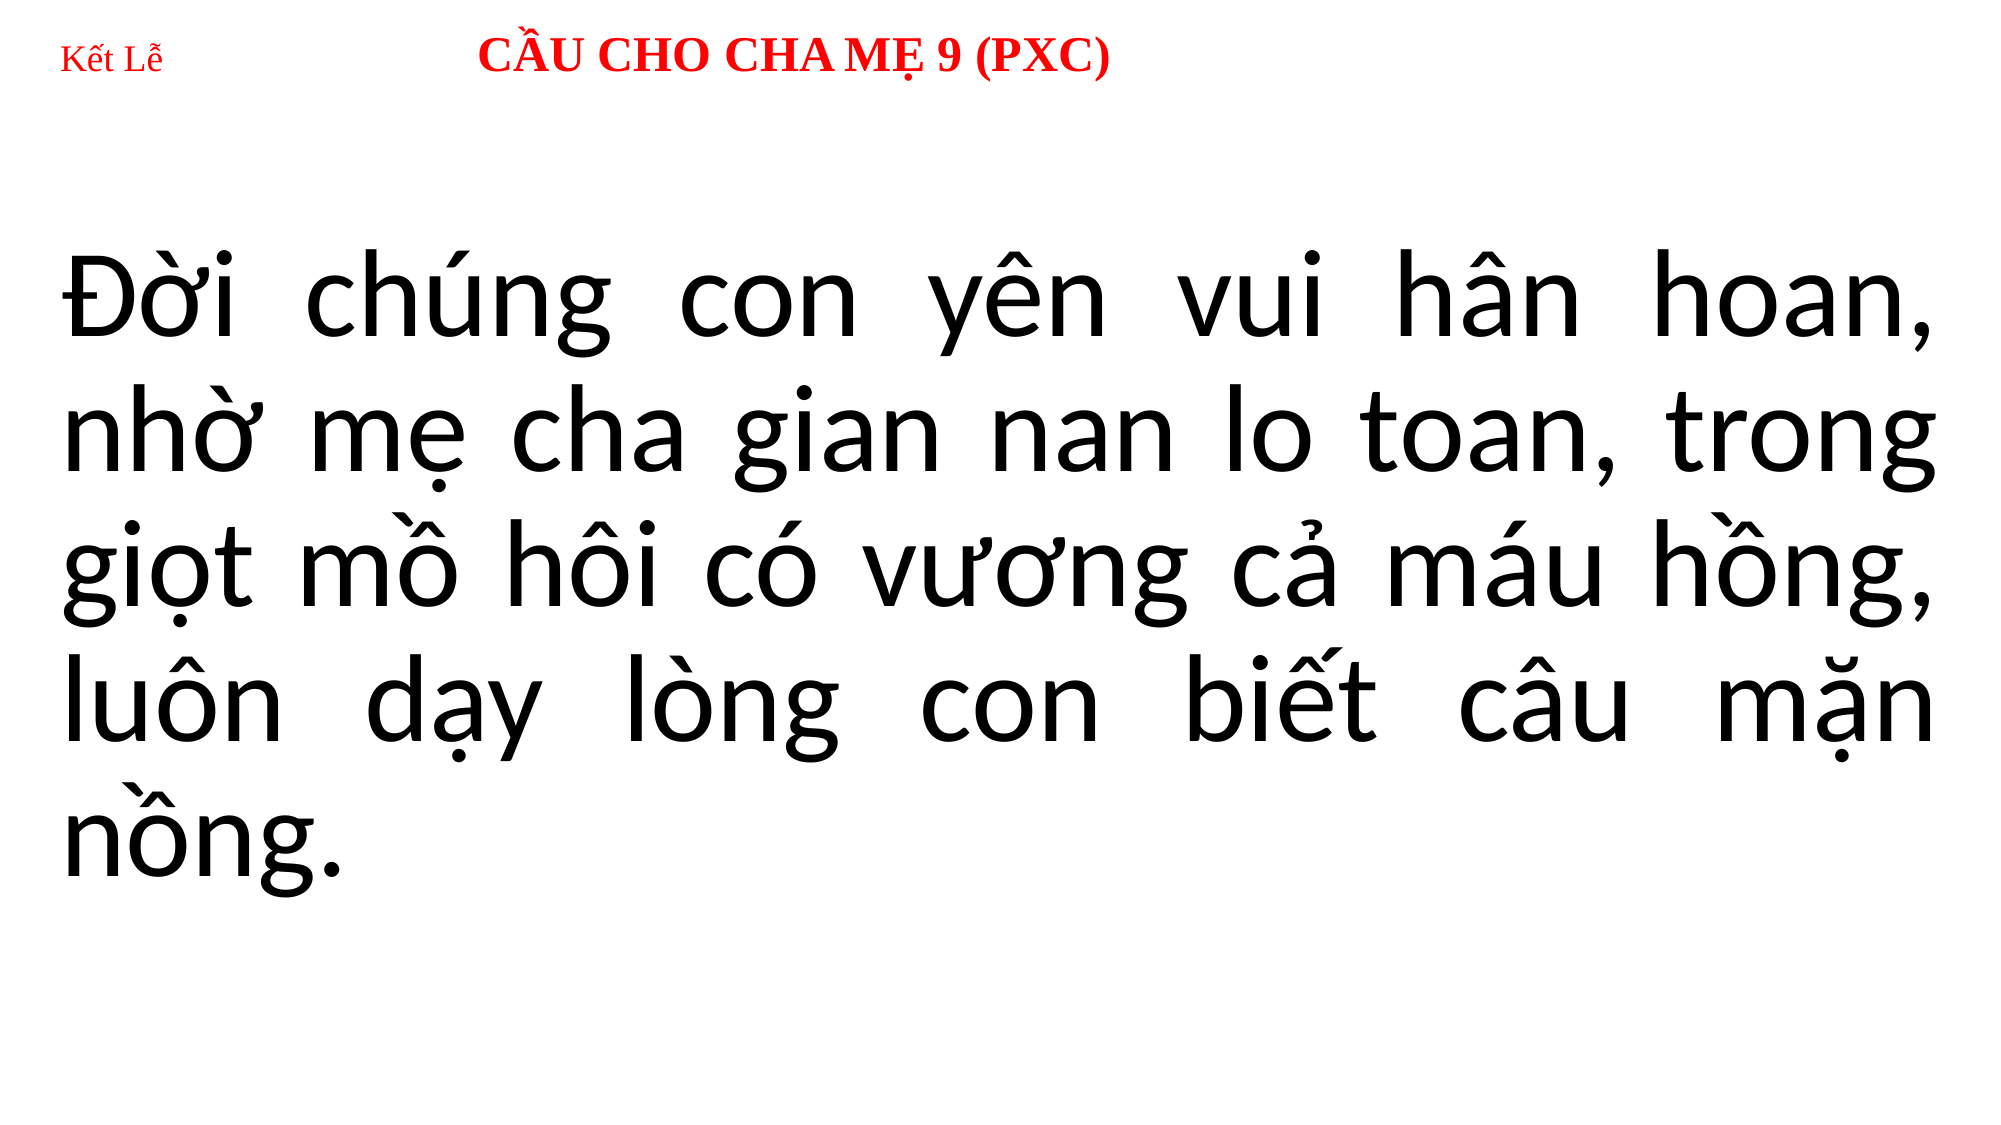

# Kết Lễ                                 CẦU CHO CHA MẸ 9 (PXC)
Đời chúng con yên vui hân hoan, nhờ mẹ cha gian nan lo toan, trong giọt mồ hôi có vương cả máu hồng, luôn dạy lòng con biết câu mặn nồng.